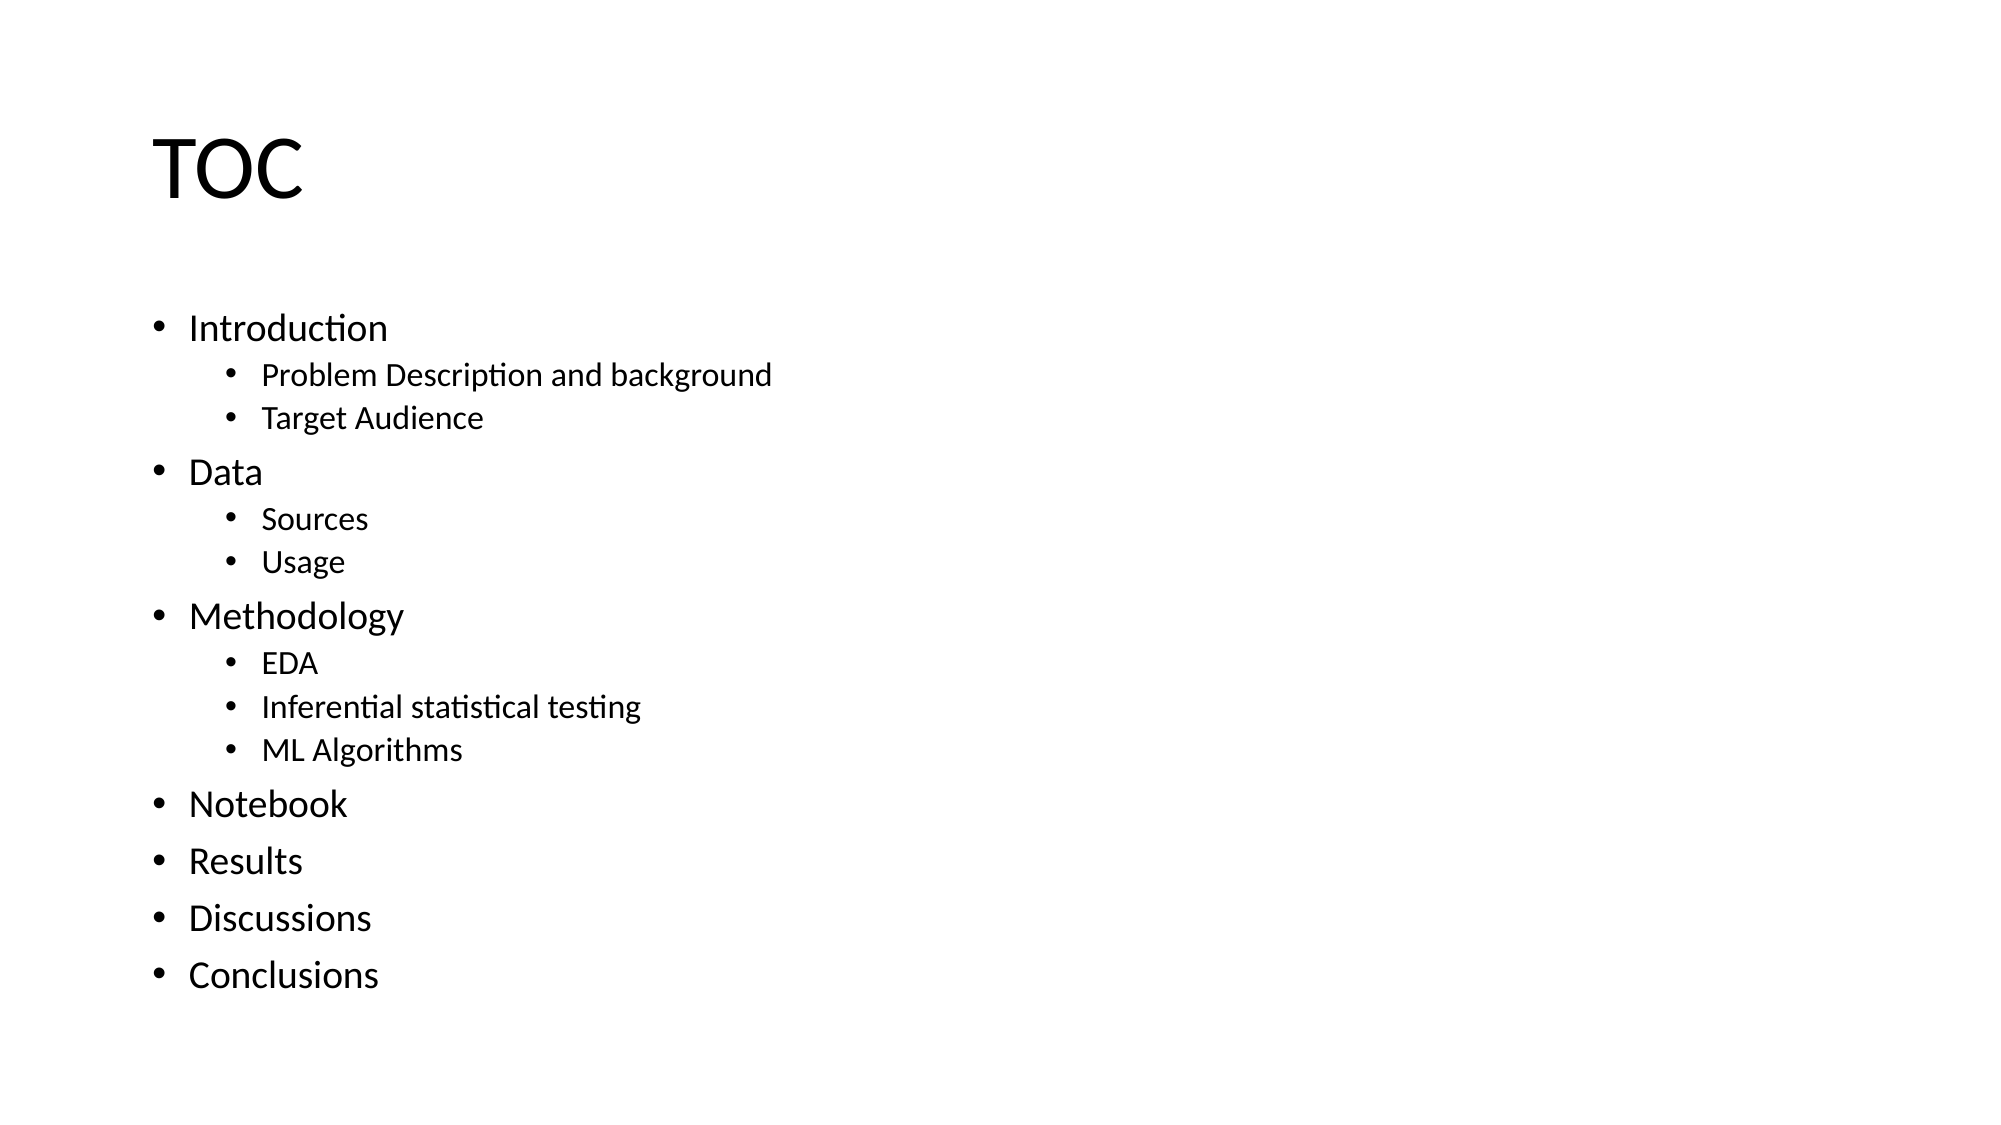

# TOC
Introduction
Problem Description and background
Target Audience
Data
Sources
Usage
Methodology
EDA
Inferential statistical testing
ML Algorithms
Notebook
Results
Discussions
Conclusions